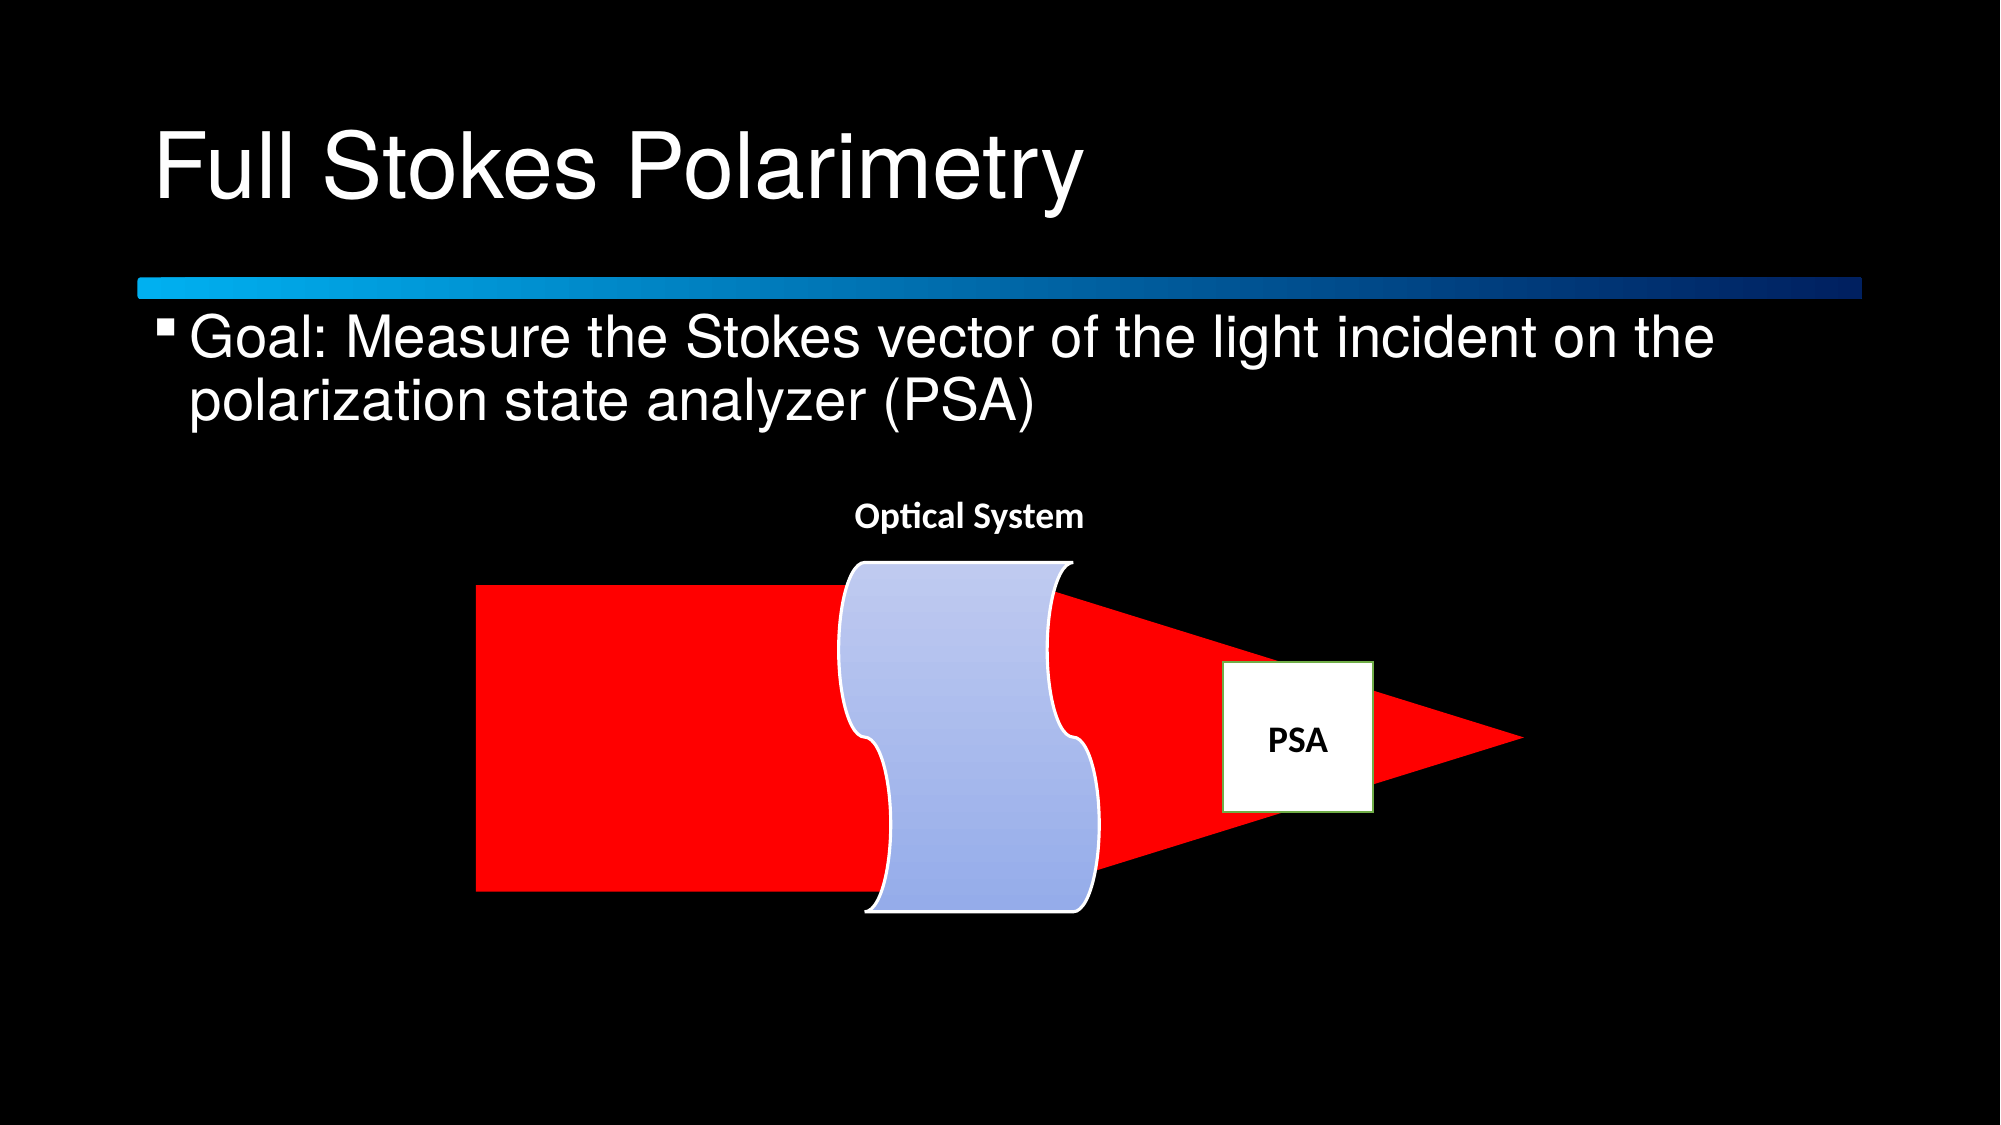

# Full Stokes Polarimetry
Goal: Measure the Stokes vector of the light incident on the polarization state analyzer (PSA)
Optical System

PSA